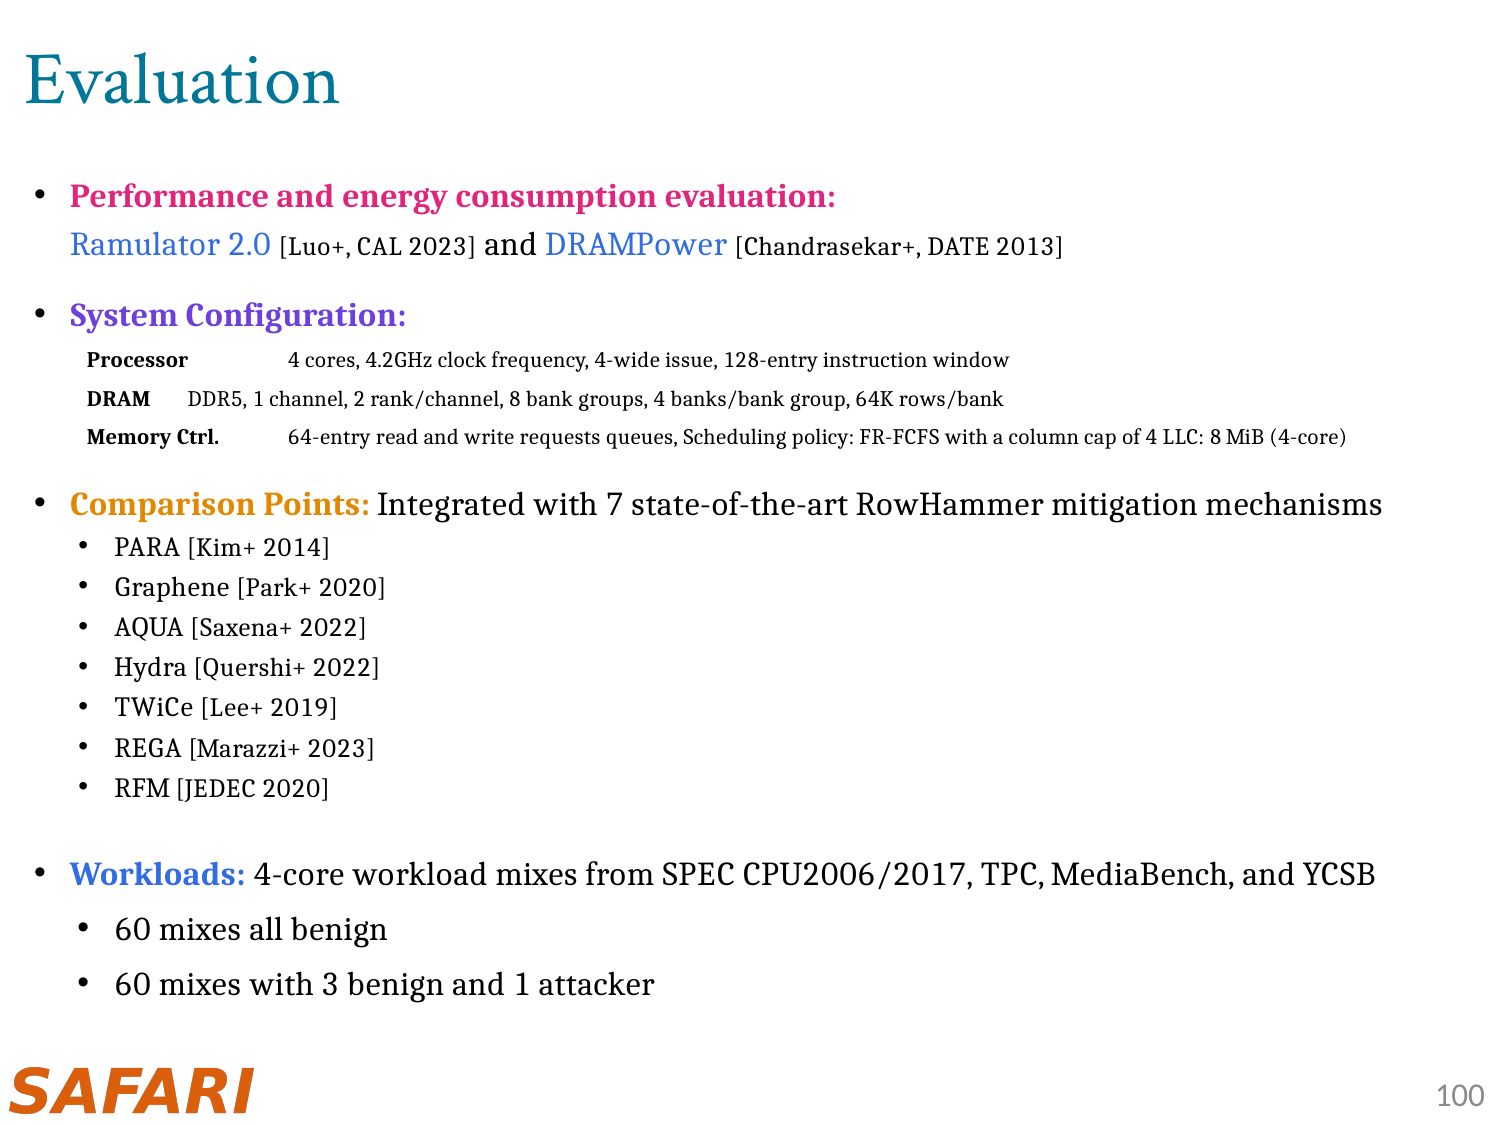

# Evaluation
Performance and energy consumption evaluation:
Ramulator 2.0 [Luo+, CAL 2023] and DRAMPower [Chandrasekar+, DATE 2013]
System Configuration:
Processor 	4 cores, 4.2GHz clock frequency, 4-wide issue, 128-entry instruction window
DRAM 		DDR5, 1 channel, 2 rank/channel, 8 bank groups, 4 banks/bank group, 64K rows/bank
Memory Ctrl.	64-entry read and write requests queues, Scheduling policy: FR-FCFS with a column cap of 4 LLC: 8 MiB (4-core)
Comparison Points: Integrated with 7 state-of-the-art RowHammer mitigation mechanisms
PARA [Kim+ 2014]
Graphene [Park+ 2020]
AQUA [Saxena+ 2022]
Hydra [Quershi+ 2022]
TWiCe [Lee+ 2019]
REGA [Marazzi+ 2023]
RFM [JEDEC 2020]

Workloads: 4-core workload mixes from SPEC CPU2006/2017, TPC, MediaBench, and YCSB
60 mixes all benign
60 mixes with 3 benign and 1 attacker

100